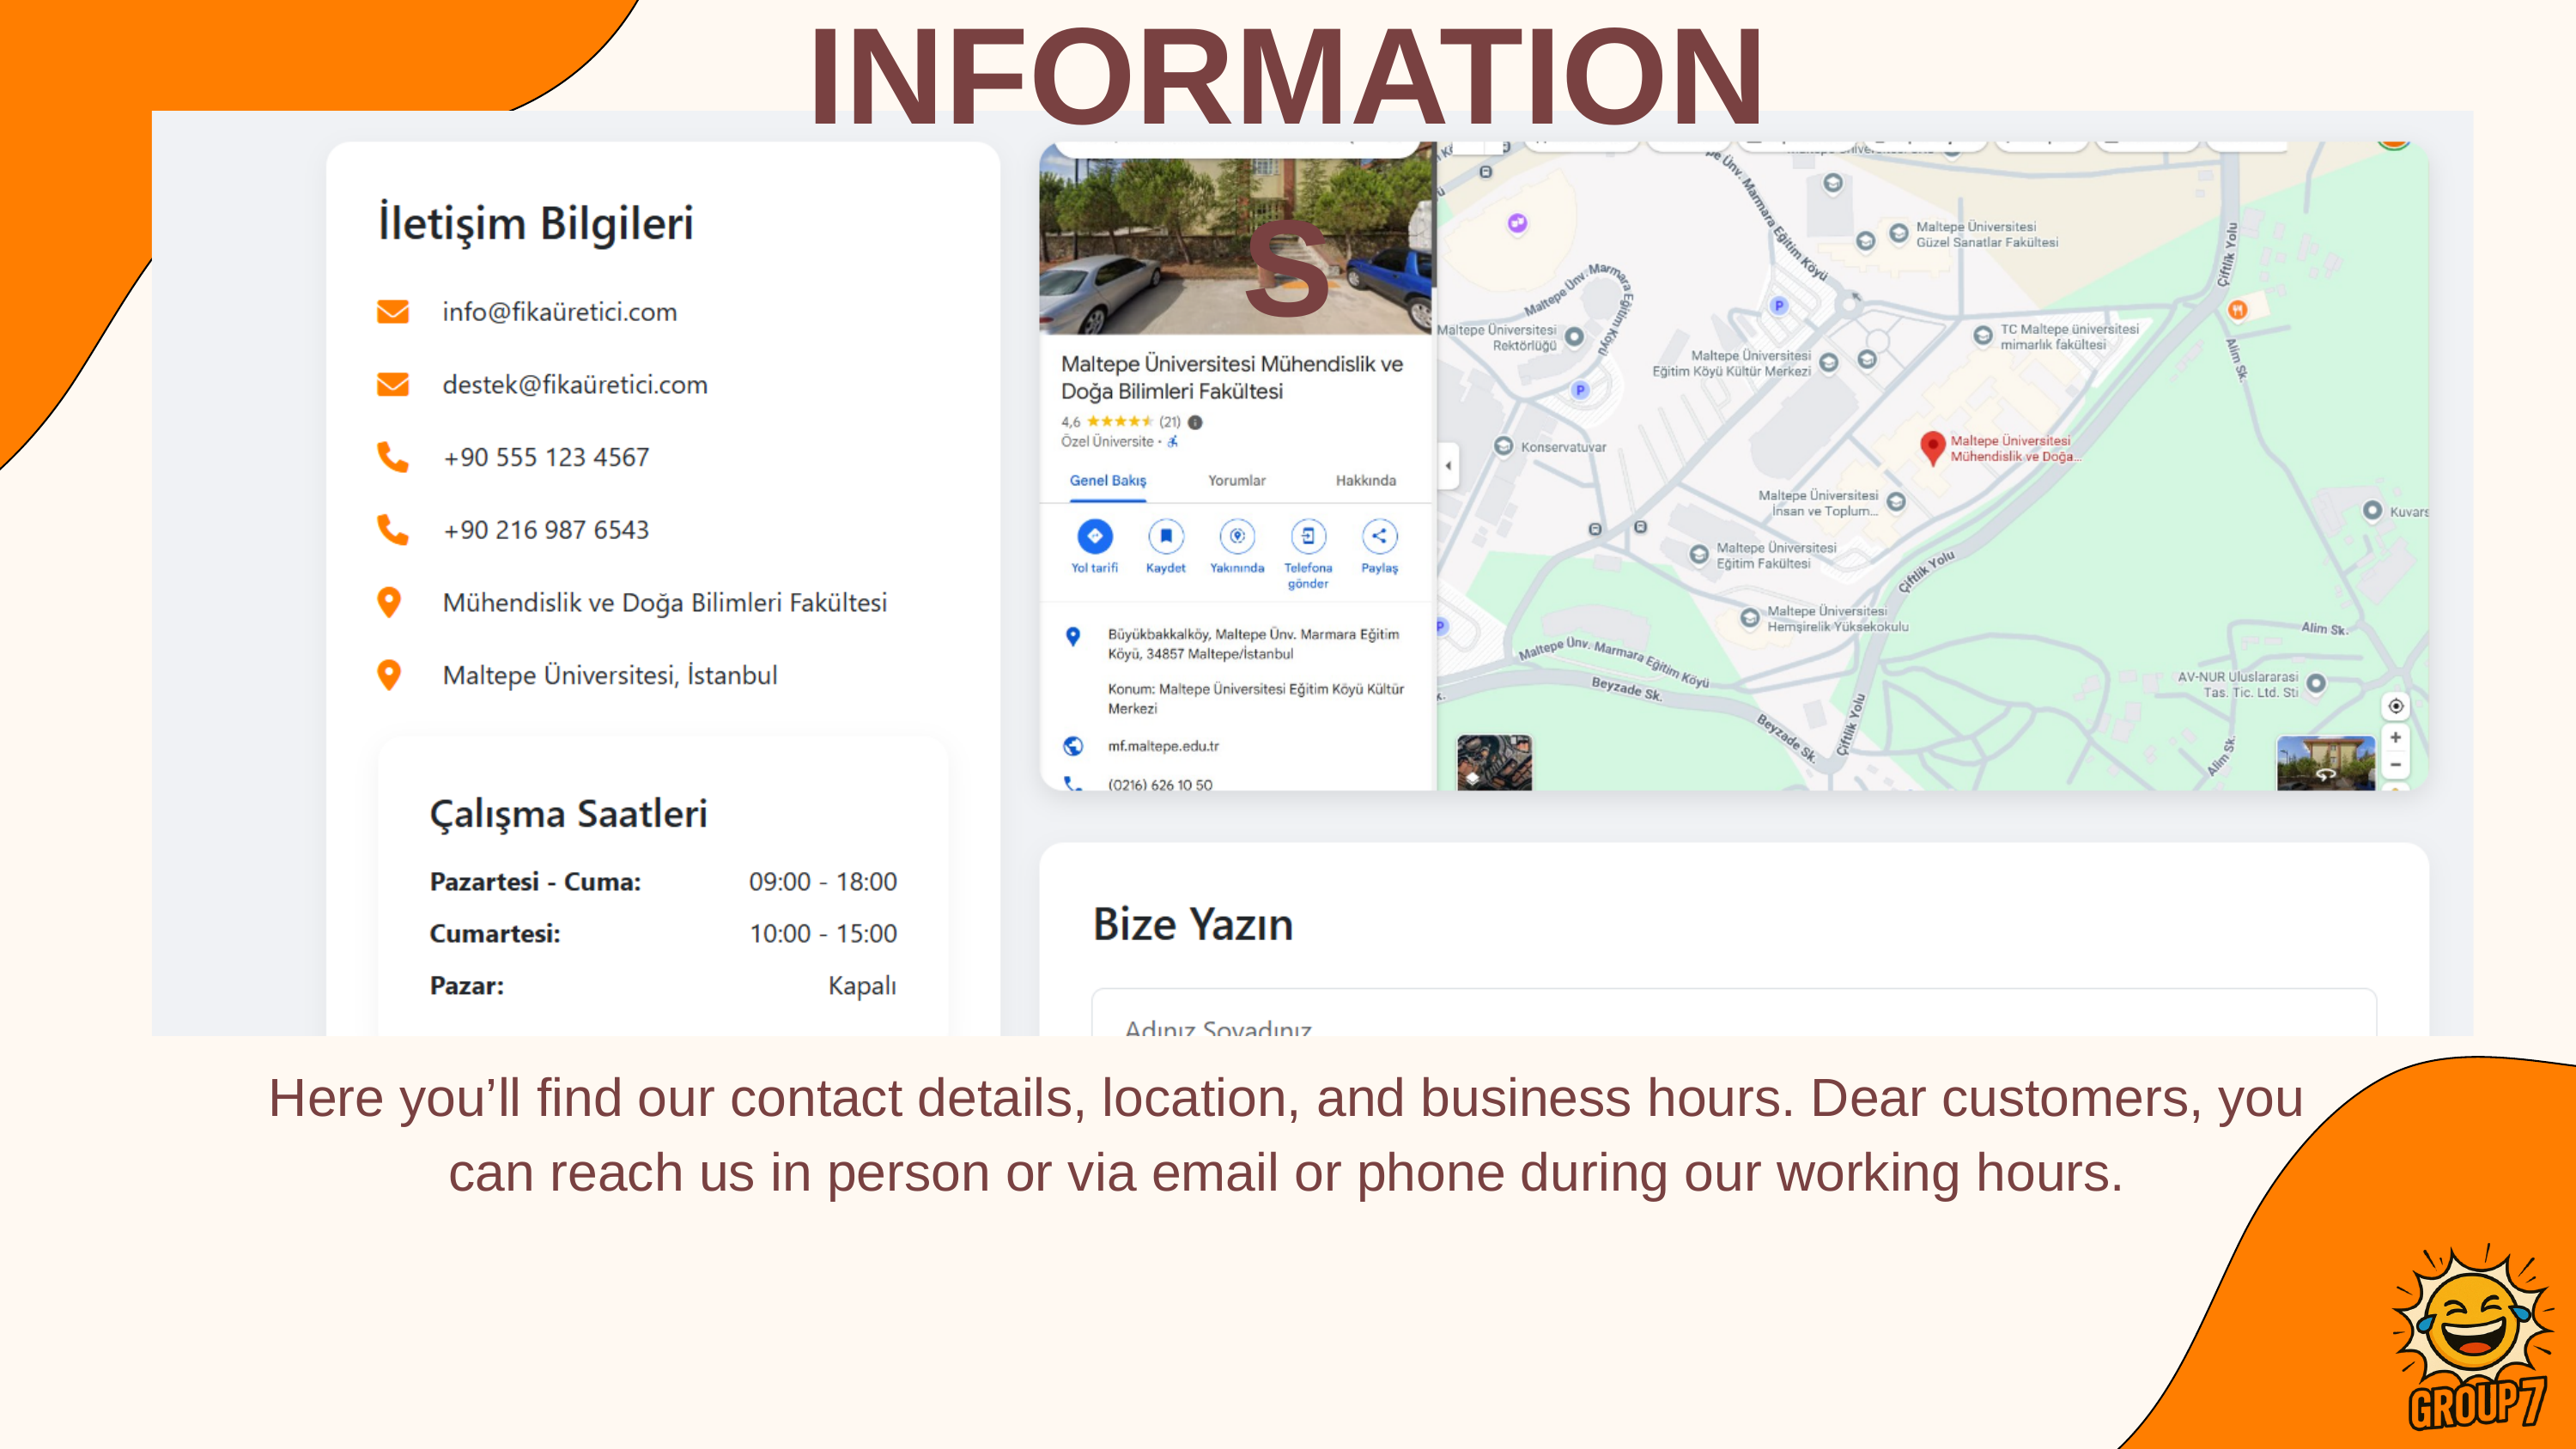

INFORMATIONS

Here you’ll find our contact details, location, and business hours. Dear customers, you can reach us in person or via email or phone during our working hours.